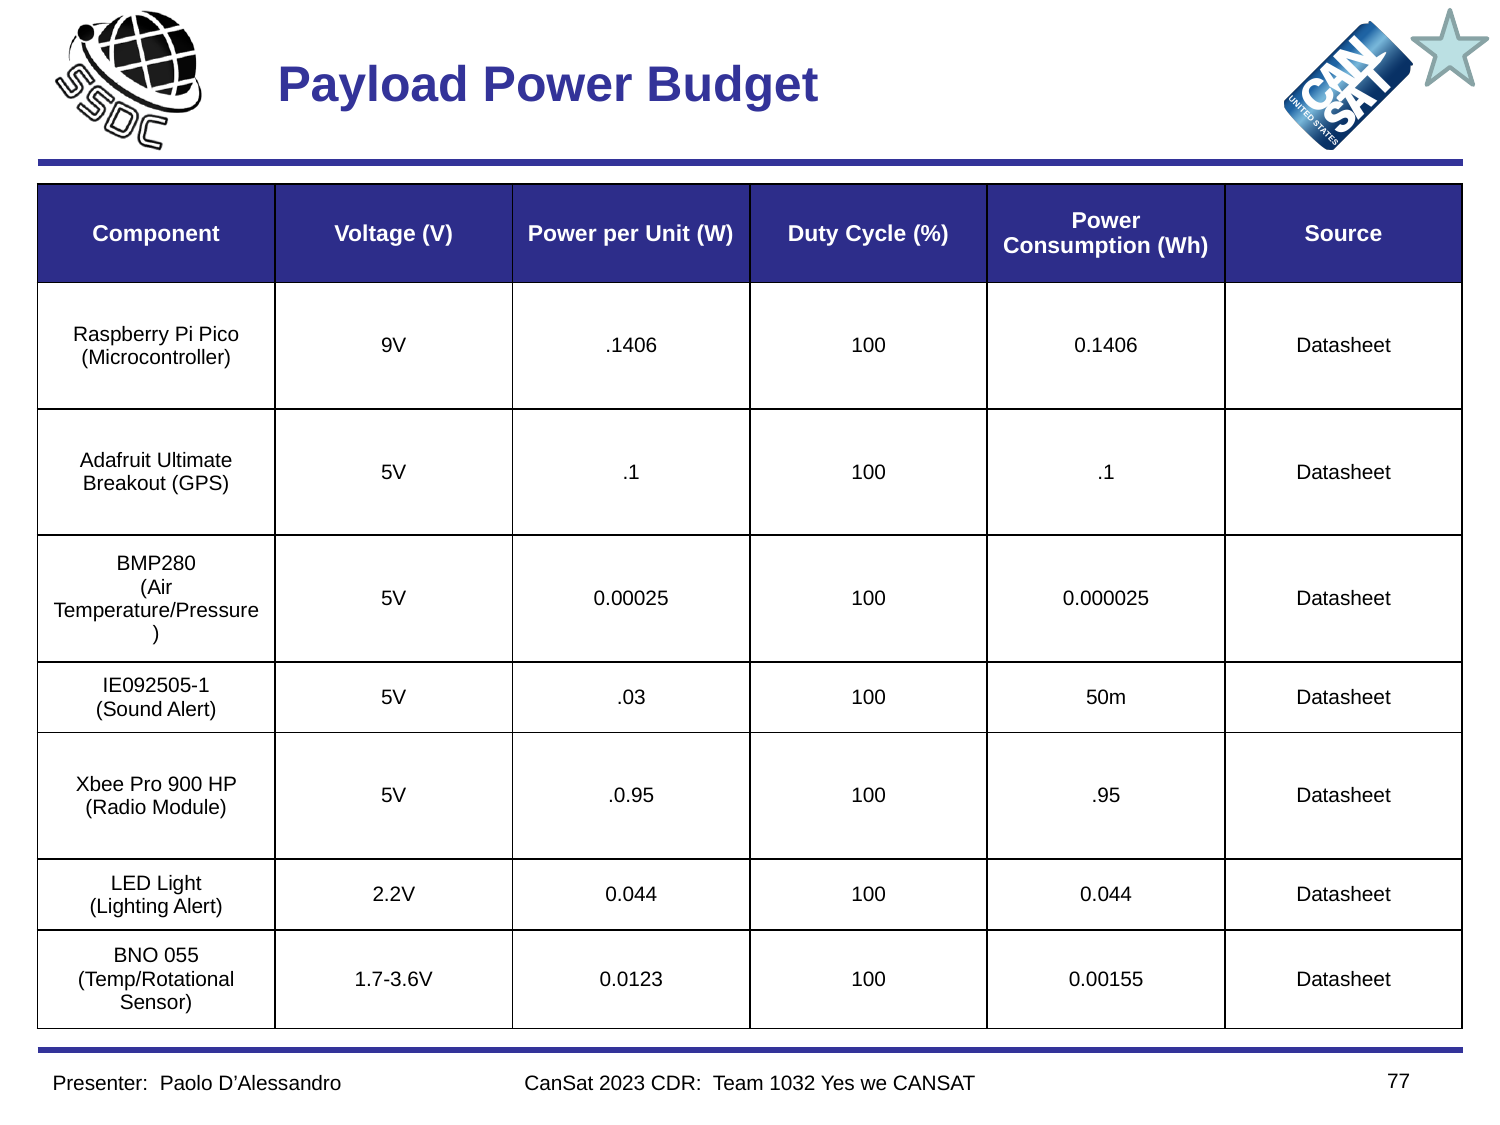

# Payload Power Budget
| Component​ | Voltage (V)​ | Power per Unit (W)​ | Duty Cycle (%)​ | Power Consumption (Wh)​ | Source |
| --- | --- | --- | --- | --- | --- |
| Raspberry Pi Pico (Microcontroller)​ | 9V​ | .1406​ | 100​ | 0.1406 | Datasheet |
| Adafruit Ultimate Breakout (GPS)​ | 5V​ | .1​ | 100​ | .1​ | Datasheet |
| BMP280​ (Air Temperature/Pressure)​ | 5V​ | 0.00025 | 100​ | 0.000025 | Datasheet |
| IE092505-1 (Sound Alert) | 5V​ | .03​ | 100​ | 50m​ | Datasheet |
| Xbee Pro 900 HP​ (Radio Module)​ | 5V​ | .0.95 | 100​ | .95​ | Datasheet |
| LED Light (Lighting Alert) | 2.2V | 0.044 | 100 | 0.044 | Datasheet |
| BNO 055 (Temp/Rotational Sensor) | 1.7-3.6V | 0.0123 | 100 | 0.00155 | Datasheet |
77
Presenter:  Paolo D’Alessandro

CanSat 2023 CDR:  Team 1032 Yes we CANSAT